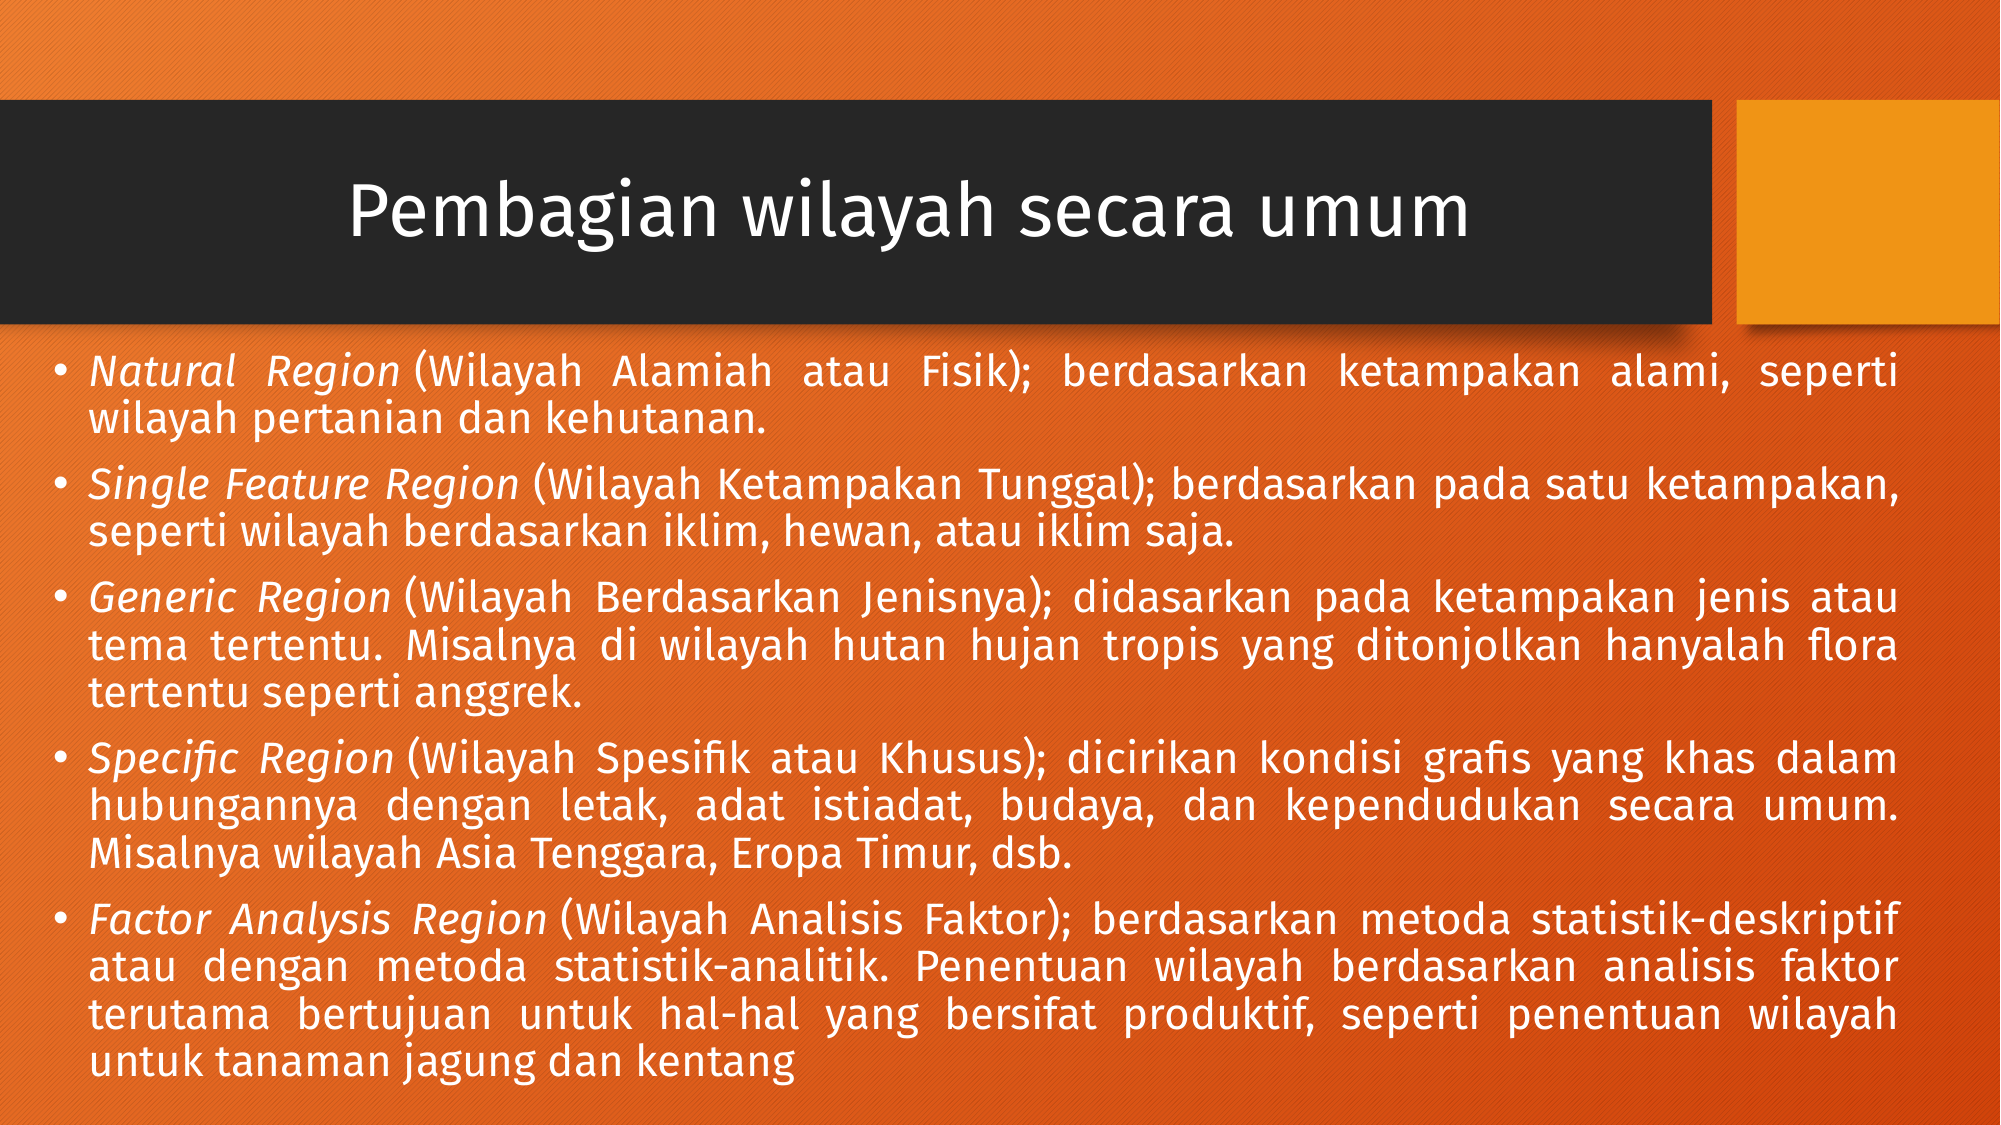

# Pembagian wilayah secara umum
Natural Region (Wilayah Alamiah atau Fisik); berdasarkan ketampakan alami, seperti wilayah pertanian dan kehutanan.
Single Feature Region (Wilayah Ketampakan Tunggal); berdasarkan pada satu ketampakan, seperti wilayah berdasarkan iklim, hewan, atau iklim saja.
Generic Region (Wilayah Berdasarkan Jenisnya); didasarkan pada ketampakan jenis atau tema tertentu. Misalnya di wilayah hutan hujan tropis yang ditonjolkan hanyalah flora tertentu seperti anggrek.
Specific Region (Wilayah Spesifik atau Khusus); dicirikan kondisi grafis yang khas dalam hubungannya dengan letak, adat istiadat, budaya, dan kependudukan secara umum. Misalnya wilayah Asia Tenggara, Eropa Timur, dsb.
Factor Analysis Region (Wilayah Analisis Faktor); berdasarkan metoda statistik-deskriptif atau dengan metoda statistik-analitik. Penentuan wilayah berdasarkan analisis faktor terutama bertujuan untuk hal-hal yang bersifat produktif, seperti penentuan wilayah untuk tanaman jagung dan kentang